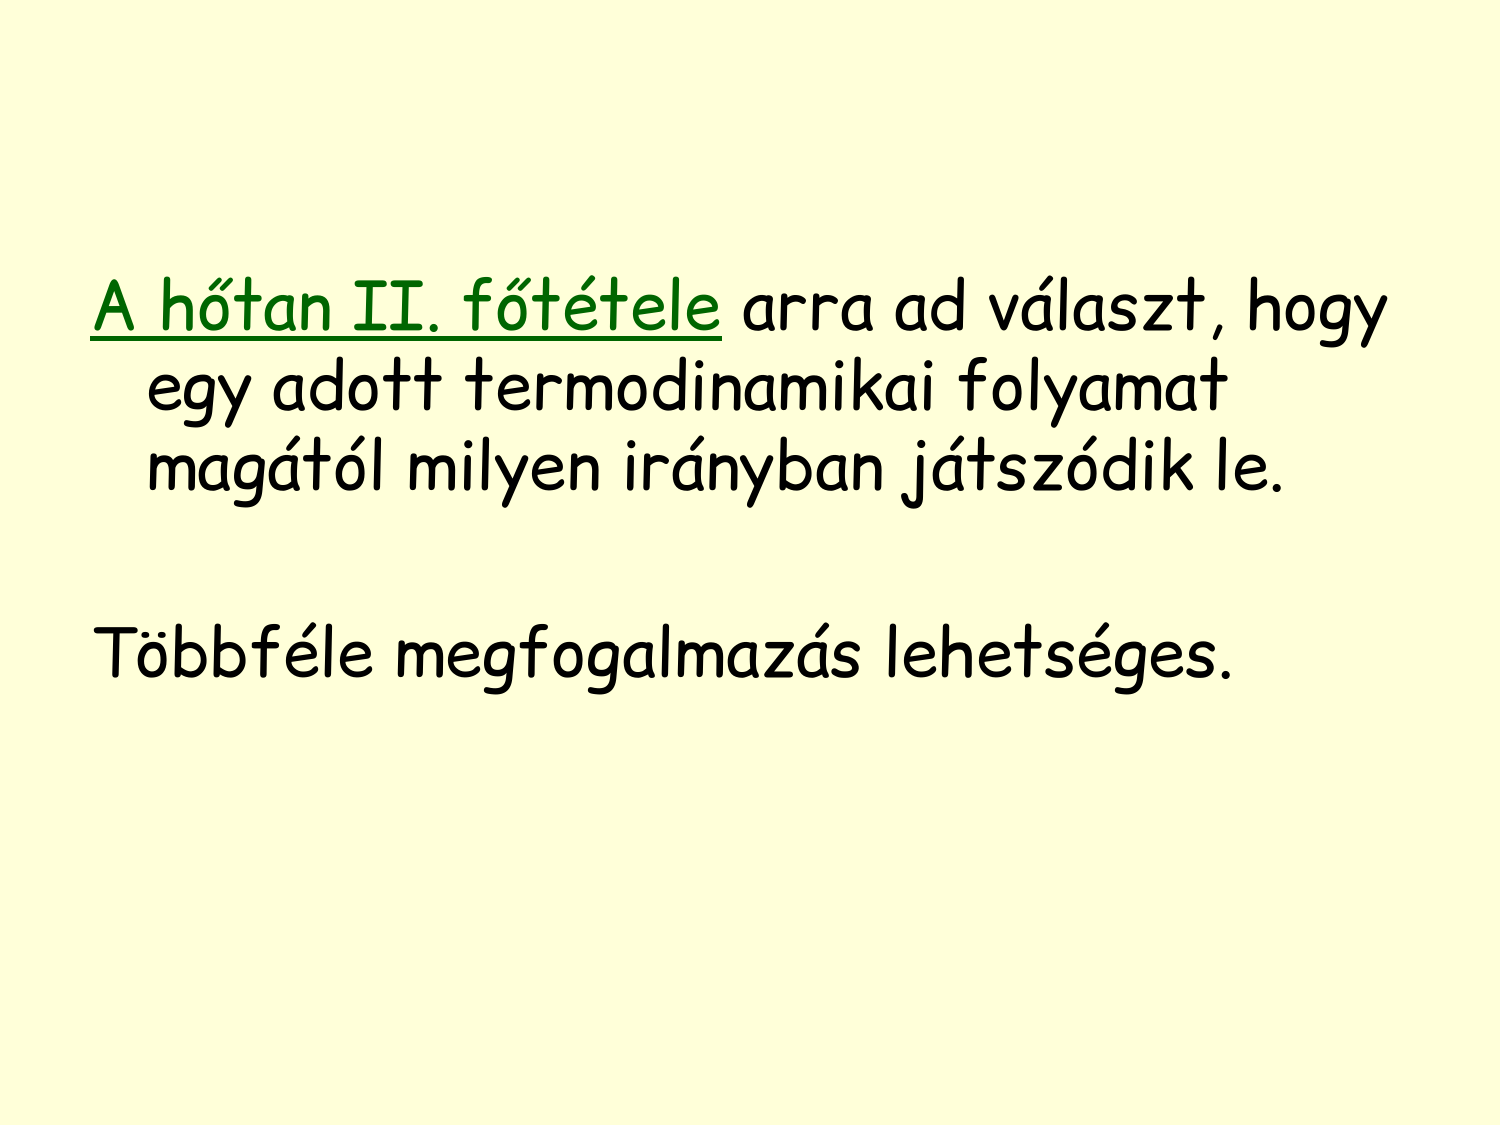

A hőtan II. főtétele arra ad választ, hogy egy adott termodinamikai folyamat magától milyen irányban játszódik le.

Többféle megfogalmazás lehetséges.